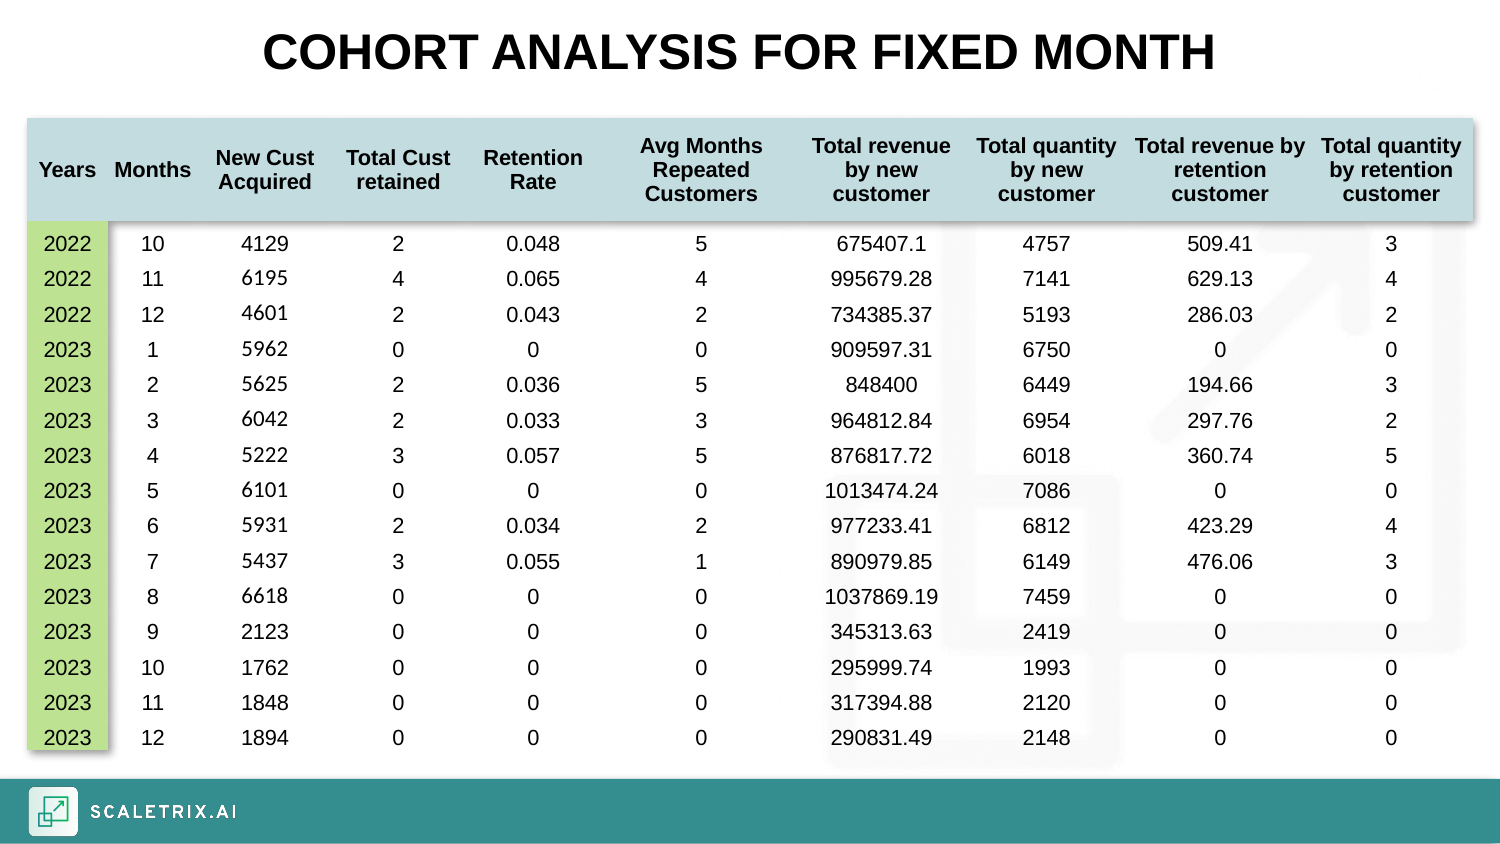

COHORT ANALYSIS FOR FIXED MONTH
| Years | Months | New Cust Acquired | Total Cust retained | Retention Rate | Avg Months Repeated Customers | Total revenue by new customer | Total quantity by new customer | Total revenue by retention customer | Total quantity by retention customer |
| --- | --- | --- | --- | --- | --- | --- | --- | --- | --- |
| 2022 | 10 | 4129 | 2 | 0.048 | 5 | 675407.1 | 4757 | 509.41 | 3 |
| 2022 | 11 | 6195 | 4 | 0.065 | 4 | 995679.28 | 7141 | 629.13 | 4 |
| 2022 | 12 | 4601 | 2 | 0.043 | 2 | 734385.37 | 5193 | 286.03 | 2 |
| 2023 | 1 | 5962 | 0 | 0 | 0 | 909597.31 | 6750 | 0 | 0 |
| 2023 | 2 | 5625 | 2 | 0.036 | 5 | 848400 | 6449 | 194.66 | 3 |
| 2023 | 3 | 6042 | 2 | 0.033 | 3 | 964812.84 | 6954 | 297.76 | 2 |
| 2023 | 4 | 5222 | 3 | 0.057 | 5 | 876817.72 | 6018 | 360.74 | 5 |
| 2023 | 5 | 6101 | 0 | 0 | 0 | 1013474.24 | 7086 | 0 | 0 |
| 2023 | 6 | 5931 | 2 | 0.034 | 2 | 977233.41 | 6812 | 423.29 | 4 |
| 2023 | 7 | 5437 | 3 | 0.055 | 1 | 890979.85 | 6149 | 476.06 | 3 |
| 2023 | 8 | 6618 | 0 | 0 | 0 | 1037869.19 | 7459 | 0 | 0 |
| 2023 | 9 | 2123 | 0 | 0 | 0 | 345313.63 | 2419 | 0 | 0 |
| 2023 | 10 | 1762 | 0 | 0 | 0 | 295999.74 | 1993 | 0 | 0 |
| 2023 | 11 | 1848 | 0 | 0 | 0 | 317394.88 | 2120 | 0 | 0 |
| 2023 | 12 | 1894 | 0 | 0 | 0 | 290831.49 | 2148 | 0 | 0 |